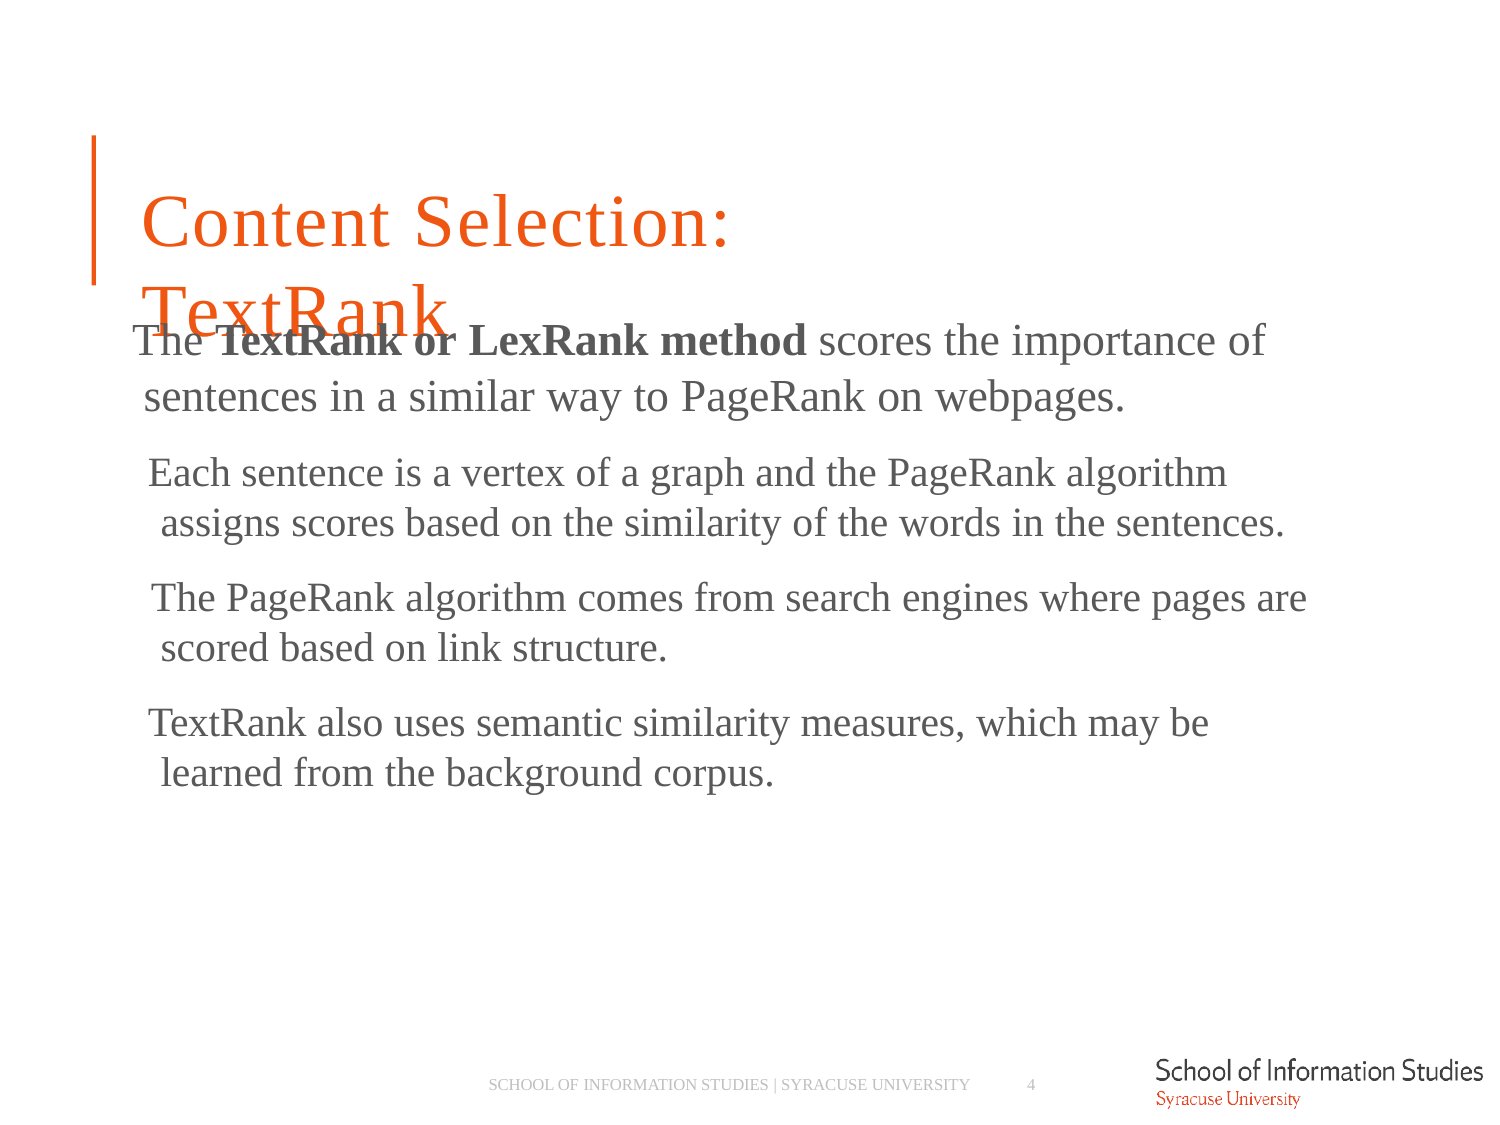

# Content Selection:	TextRank
The TextRank or LexRank method scores the importance of  sentences in a similar way to PageRank on webpages.
­ Each sentence is a vertex of a graph and the PageRank algorithm  assigns scores based on the similarity of the words in the sentences.
­ The PageRank algorithm comes from search engines where pages are  scored based on link structure.
­ TextRank also uses semantic similarity measures, which may be  learned from the background corpus.
SCHOOL OF INFORMATION STUDIES | SYRACUSE UNIVERSITY
4